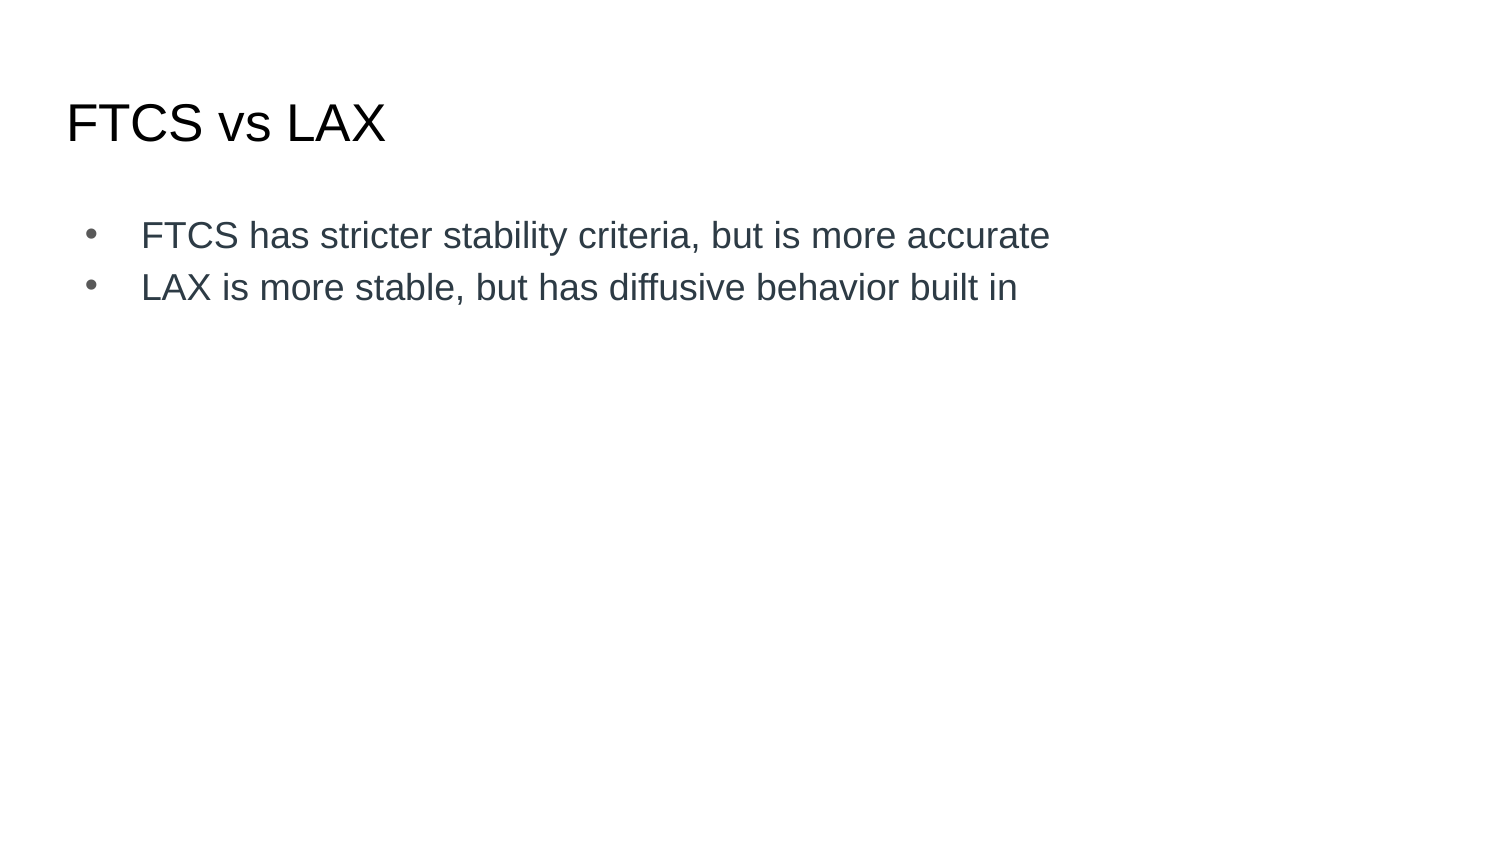

# FTCS vs LAX
FTCS has stricter stability criteria, but is more accurate
LAX is more stable, but has diffusive behavior built in